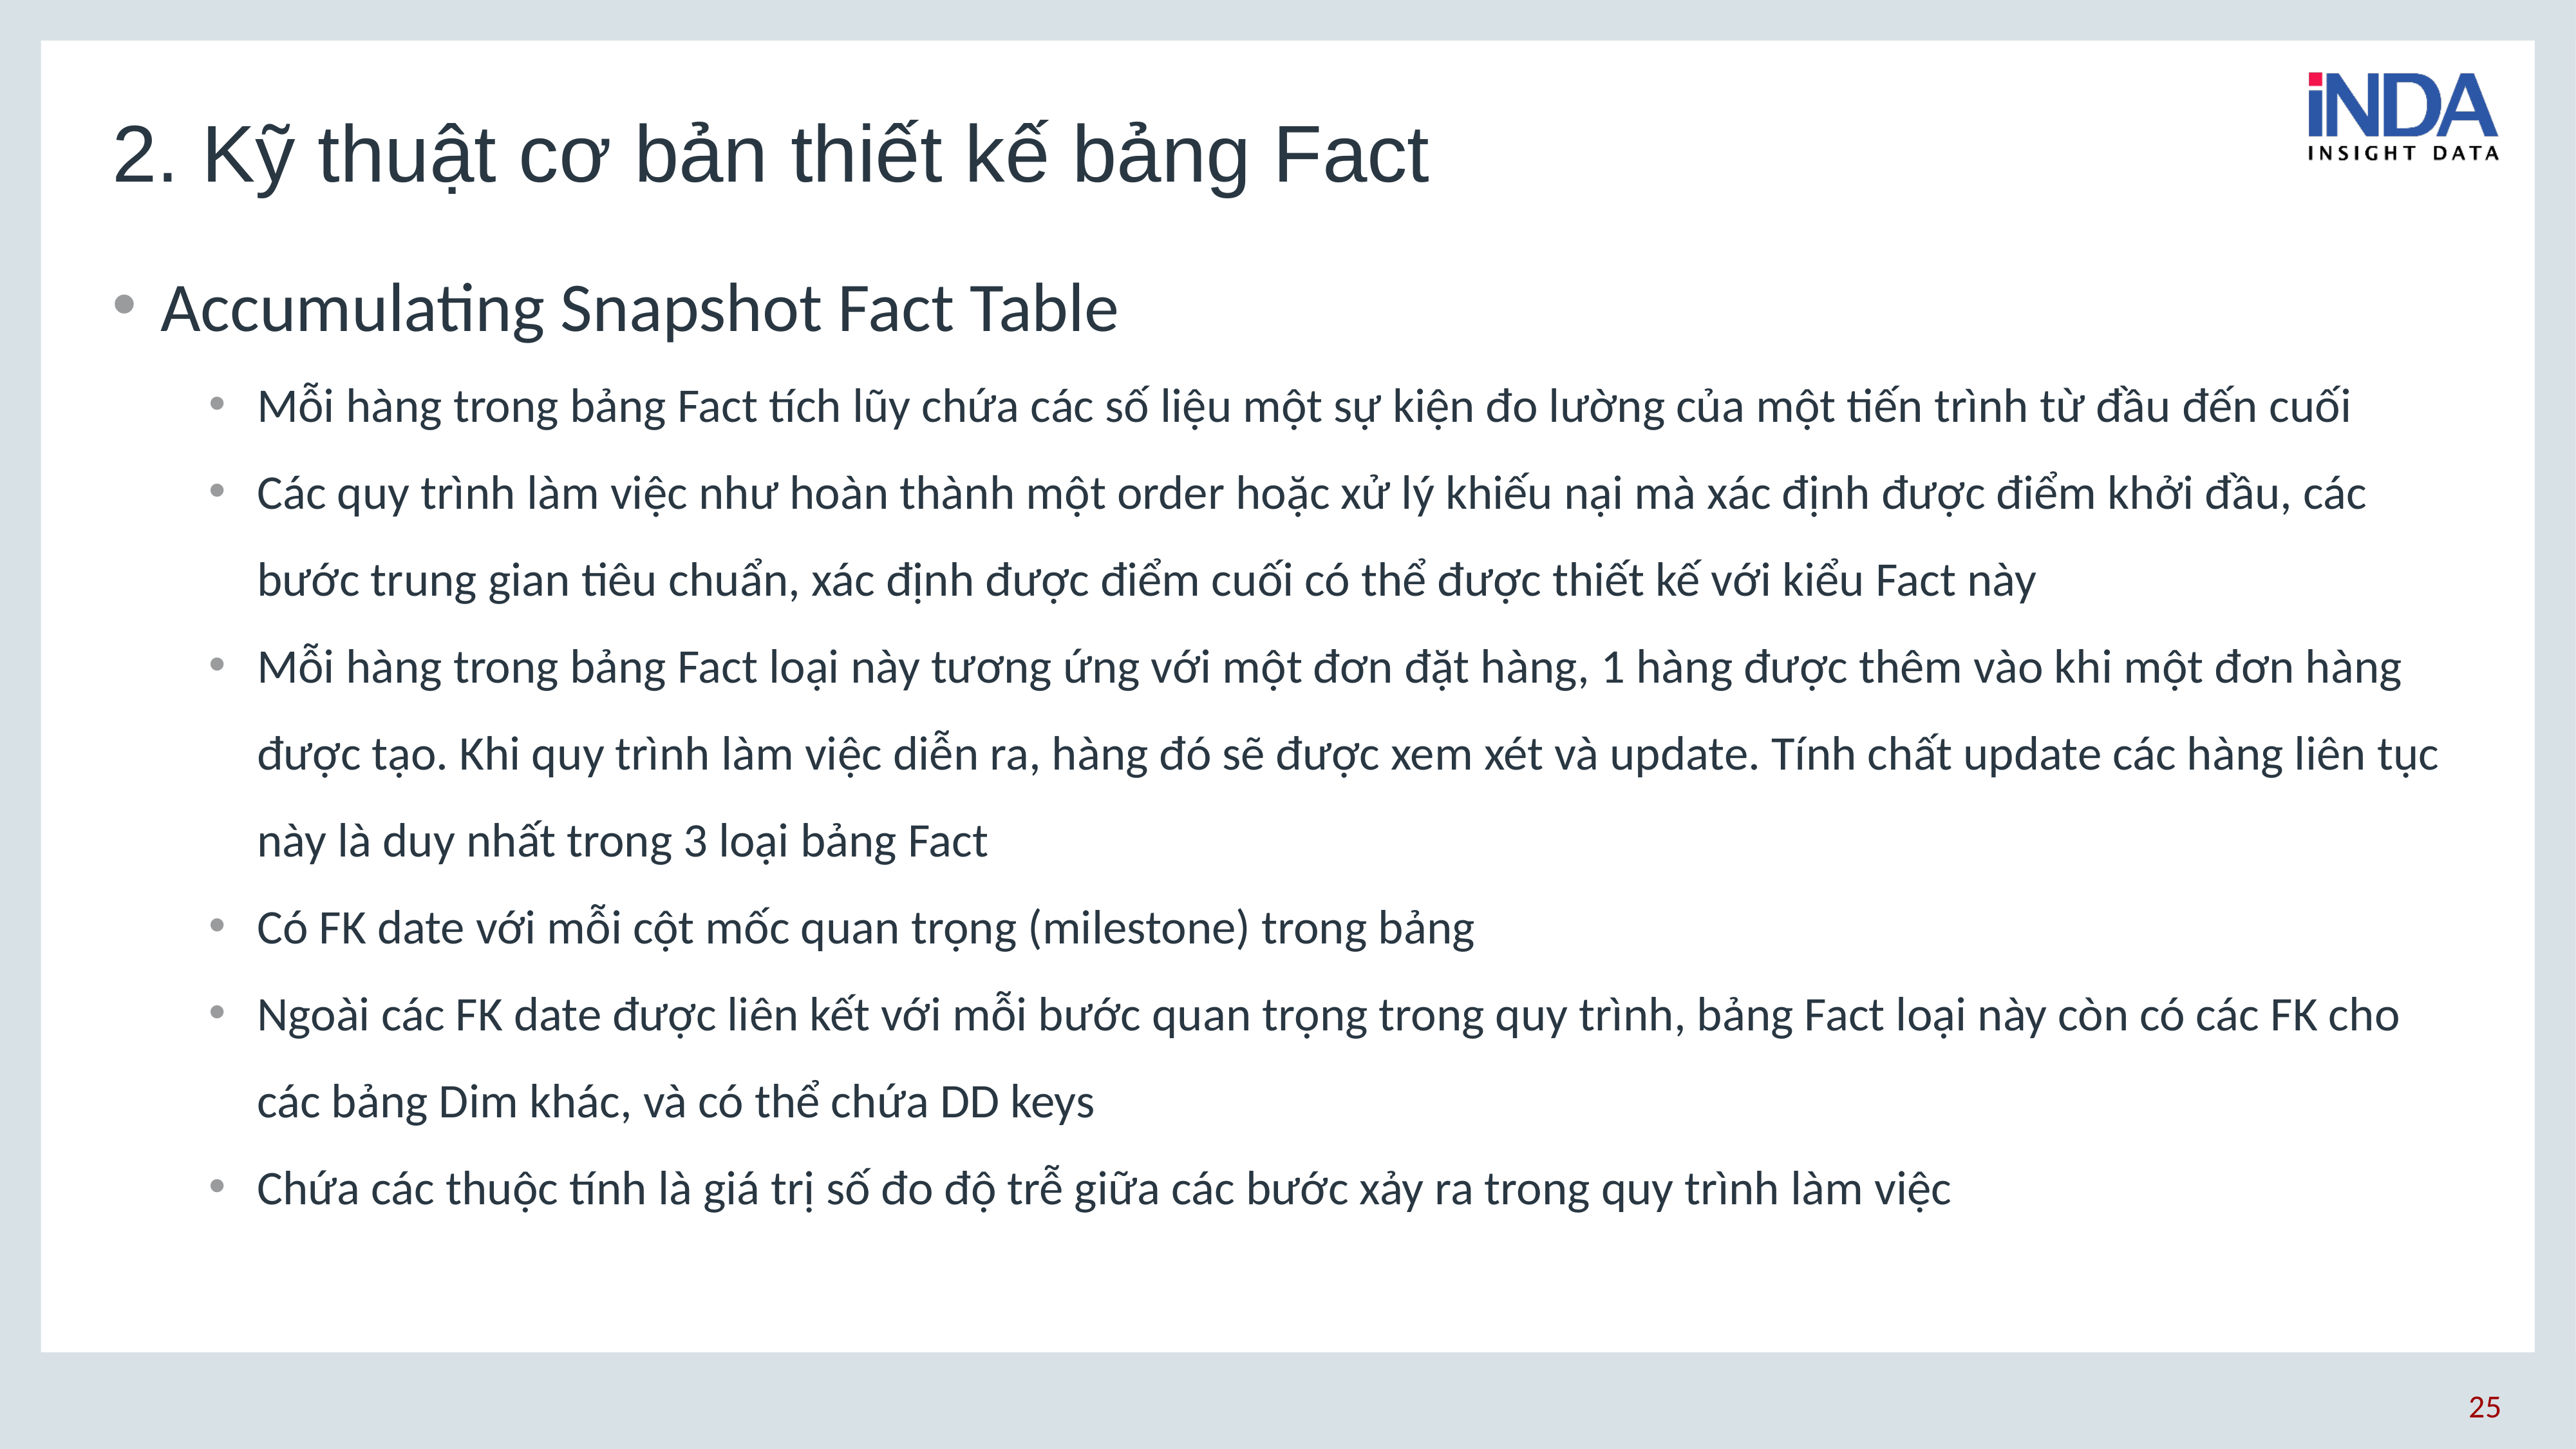

# 2. Kỹ thuật cơ bản thiết kế bảng Fact
Accumulating Snapshot Fact Table
Mỗi hàng trong bảng Fact tích lũy chứa các số liệu một sự kiện đo lường của một tiến trình từ đầu đến cuối
Các quy trình làm việc như hoàn thành một order hoặc xử lý khiếu nại mà xác định được điểm khởi đầu, các bước trung gian tiêu chuẩn, xác định được điểm cuối có thể được thiết kế với kiểu Fact này
Mỗi hàng trong bảng Fact loại này tương ứng với một đơn đặt hàng, 1 hàng được thêm vào khi một đơn hàng được tạo. Khi quy trình làm việc diễn ra, hàng đó sẽ được xem xét và update. Tính chất update các hàng liên tục này là duy nhất trong 3 loại bảng Fact
Có FK date với mỗi cột mốc quan trọng (milestone) trong bảng
Ngoài các FK date được liên kết với mỗi bước quan trọng trong quy trình, bảng Fact loại này còn có các FK cho các bảng Dim khác, và có thể chứa DD keys
Chứa các thuộc tính là giá trị số đo độ trễ giữa các bước xảy ra trong quy trình làm việc

25